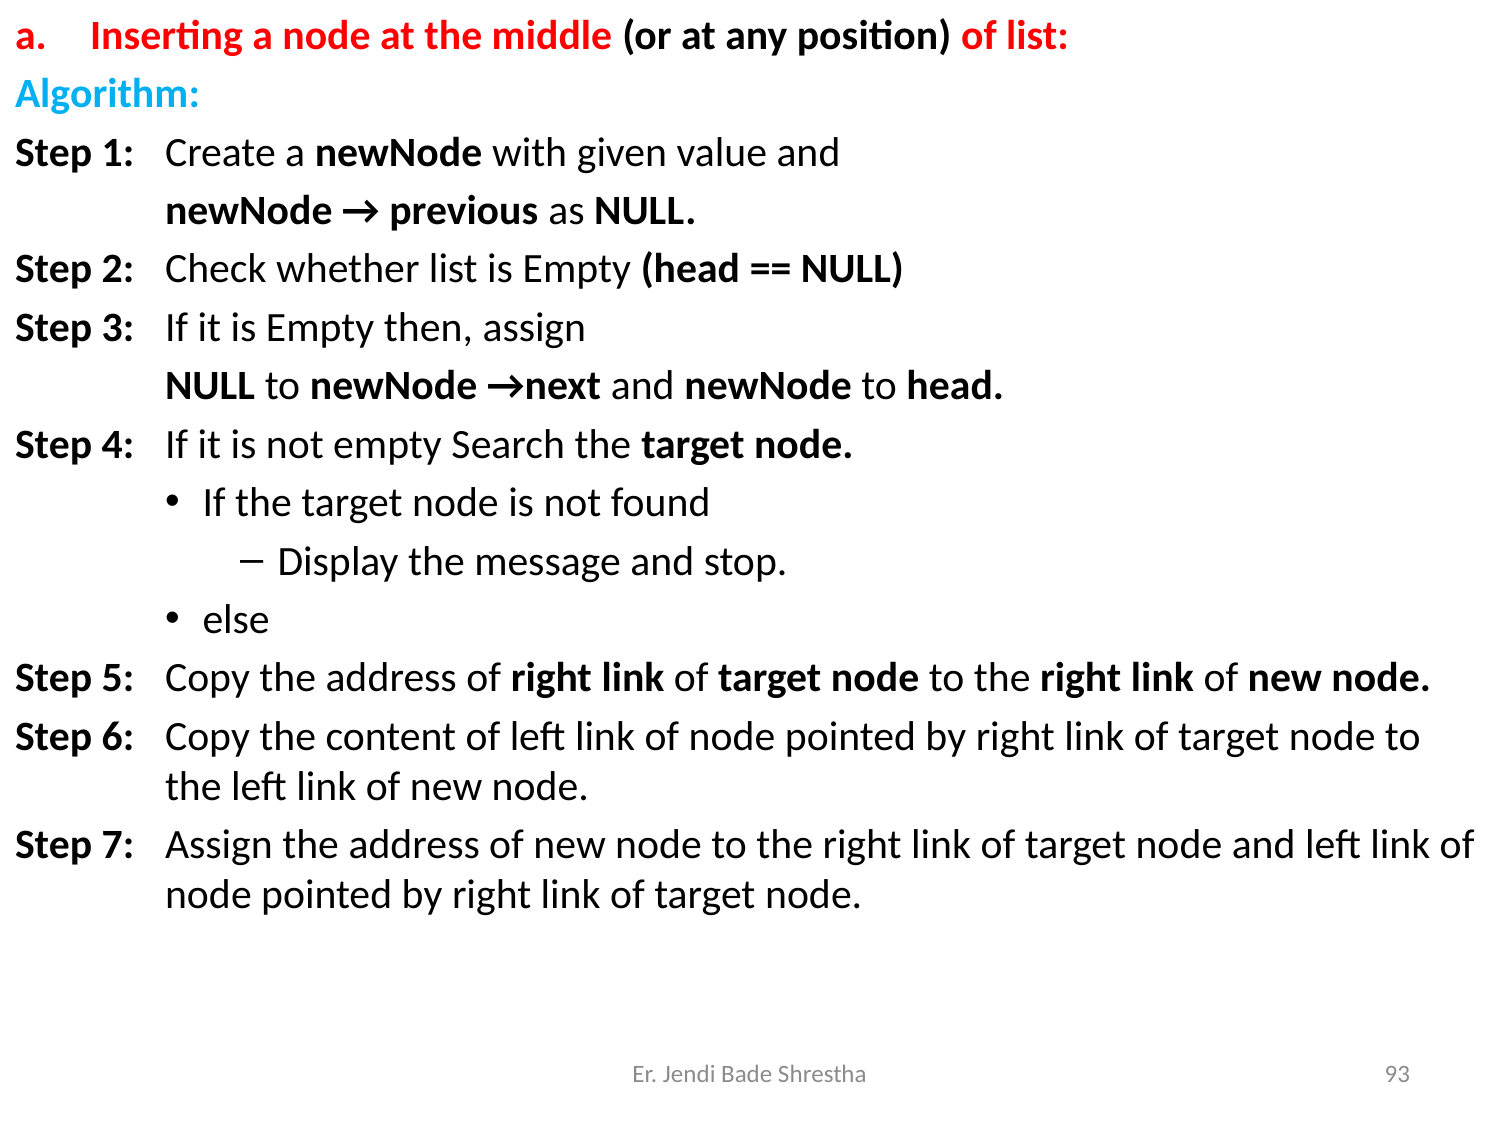

Inserting a node at the middle (or at any position) of list:
Algorithm:
Step 1: 	Create a newNode with given value and
	newNode → previous as NULL.
Step 2: 	Check whether list is Empty (head == NULL)
Step 3: 	If it is Empty then, assign
	NULL to newNode →next and newNode to head.
Step 4: 	If it is not empty Search the target node.
If the target node is not found
Display the message and stop.
else
Step 5: 	Copy the address of right link of target node to the right link of new node.
Step 6: 	Copy the content of left link of node pointed by right link of target node to 	the left link of new node.
Step 7: 	Assign the address of new node to the right link of target node and left link of 	node pointed by right link of target node.

Er. Jendi Bade Shrestha
93